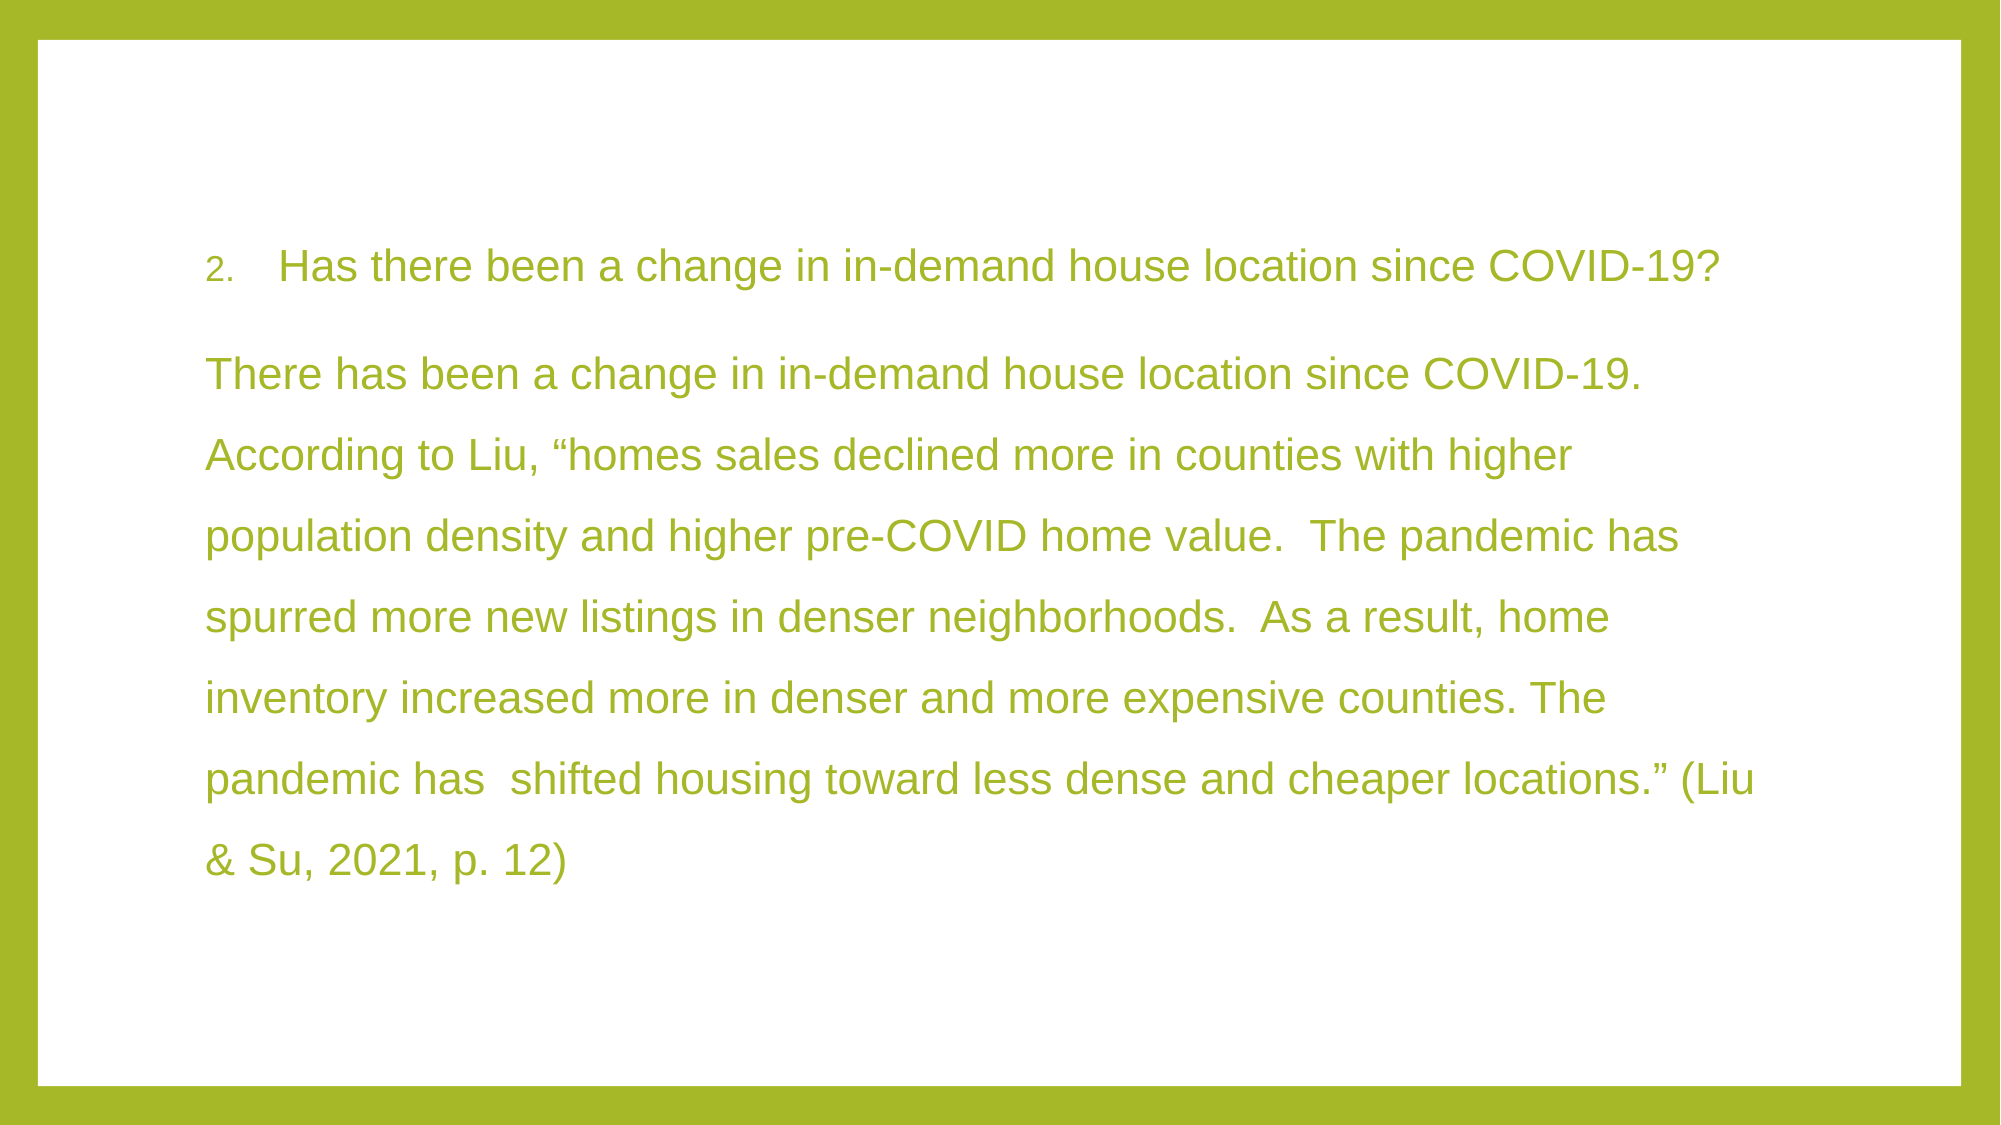

Has there been a change in in-demand house location since COVID-19?
	There has been a change in in-demand house location since COVID-19. According to Liu, “homes sales declined more in counties with higher population density and higher pre-COVID home value.  The pandemic has spurred more new listings in denser neighborhoods.  As a result, home inventory increased more in denser and more expensive counties. The pandemic has  shifted housing toward less dense and cheaper locations.” (Liu & Su, 2021, p. 12)